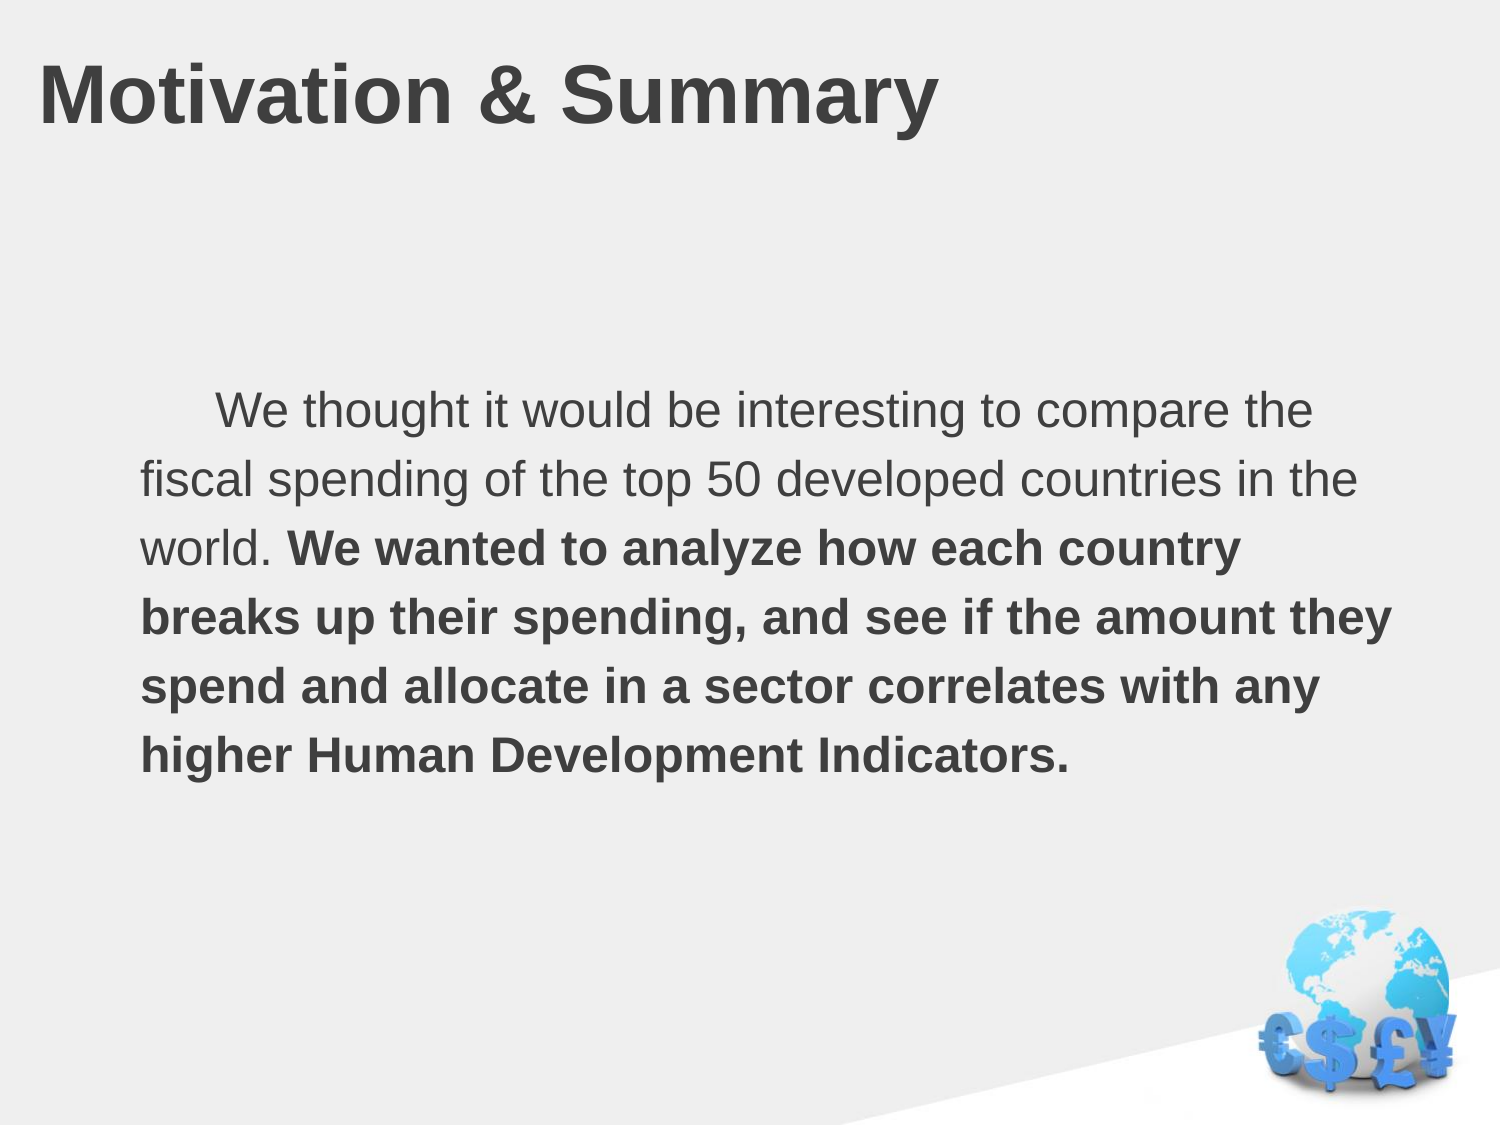

# Motivation & Summary
We thought it would be interesting to compare the fiscal spending of the top 50 developed countries in the world. We wanted to analyze how each country breaks up their spending, and see if the amount they spend and allocate in a sector correlates with any higher Human Development Indicators.